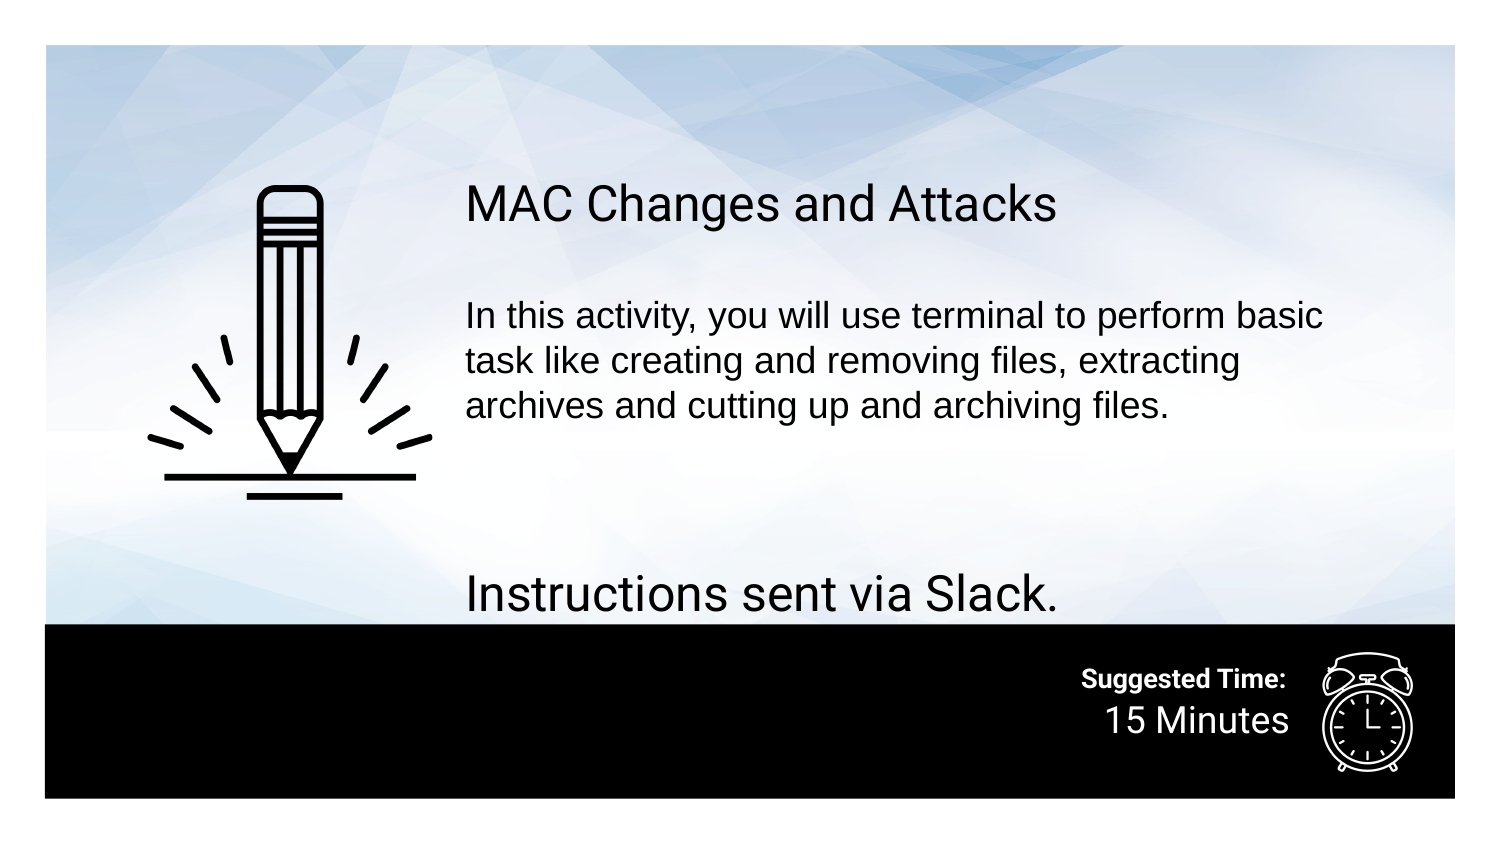

MAC Changes and Attacks

In this activity, you will use terminal to perform basic task like creating and removing files, extracting archives and cutting up and archiving files.

Instructions sent via Slack.
# 15 Minutes